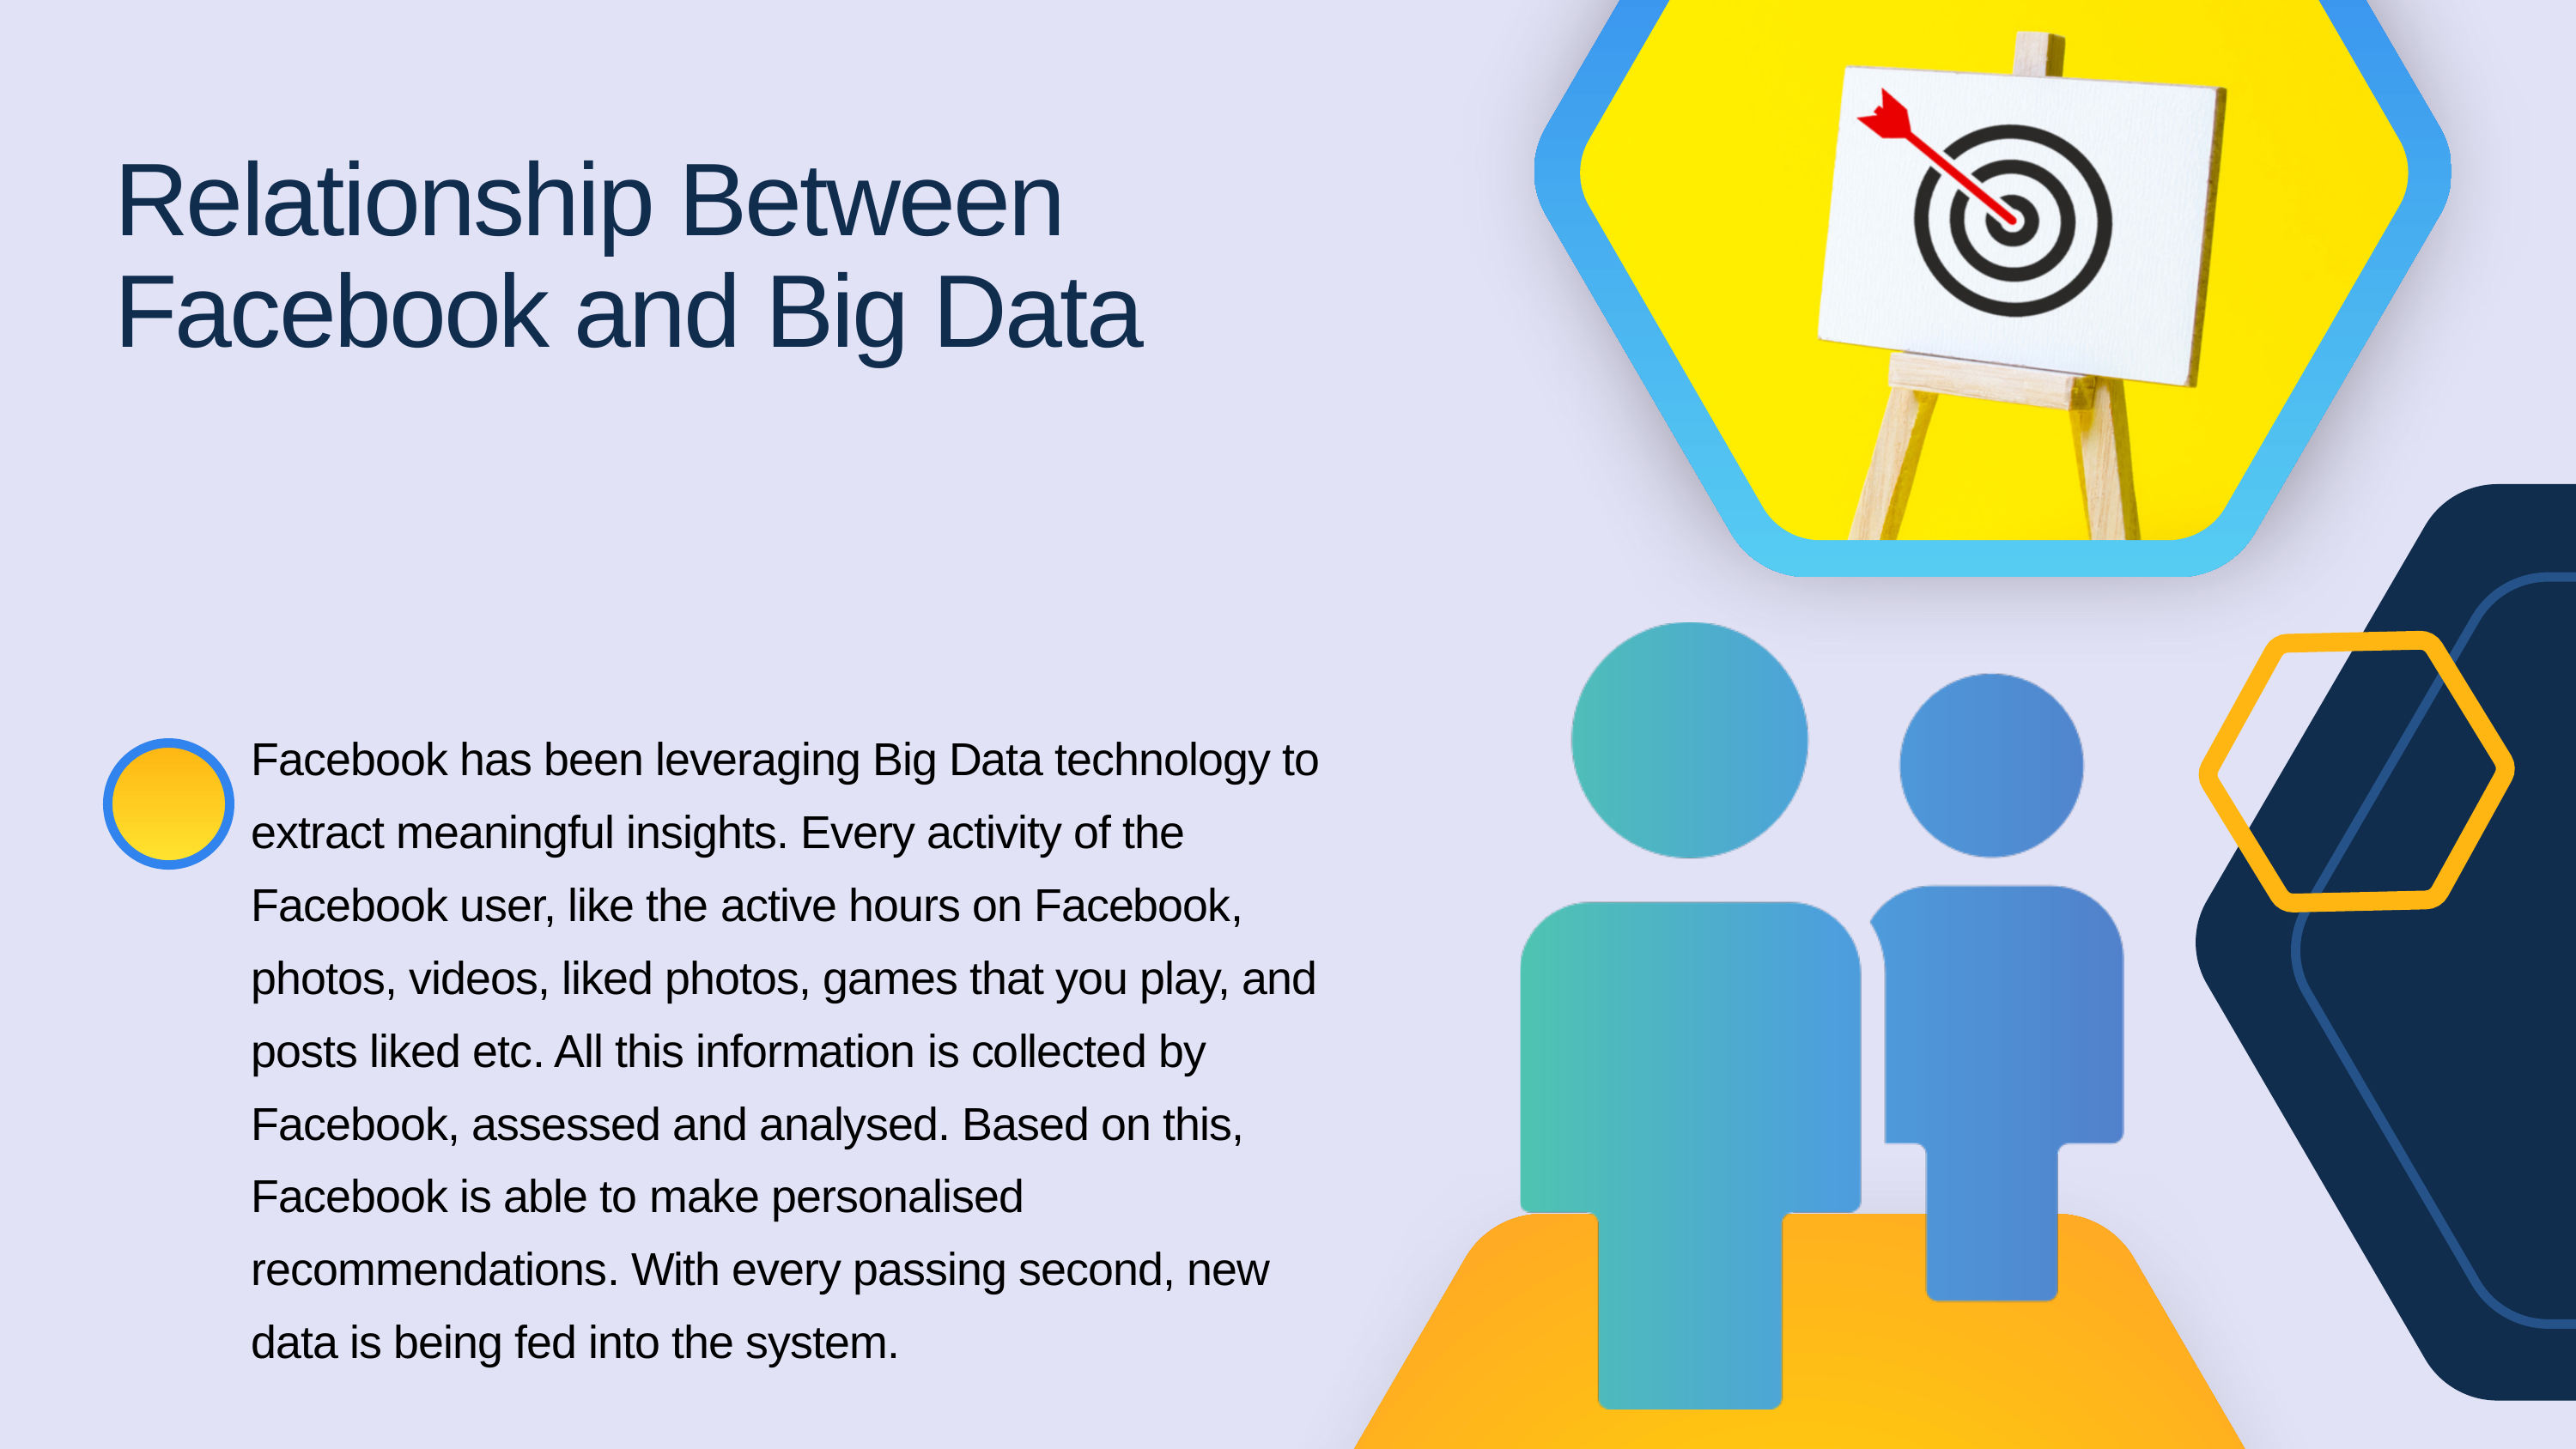

Relationship Between Facebook and Big Data

Facebook has been leveraging Big Data technology to extract meaningful insights. Every activity of the Facebook user, like the active hours on Facebook, photos, videos, liked photos, games that you play, and posts liked etc. All this information is collected by Facebook, assessed and analysed. Based on this, Facebook is able to make personalised recommendations. With every passing second, new data is being fed into the system.